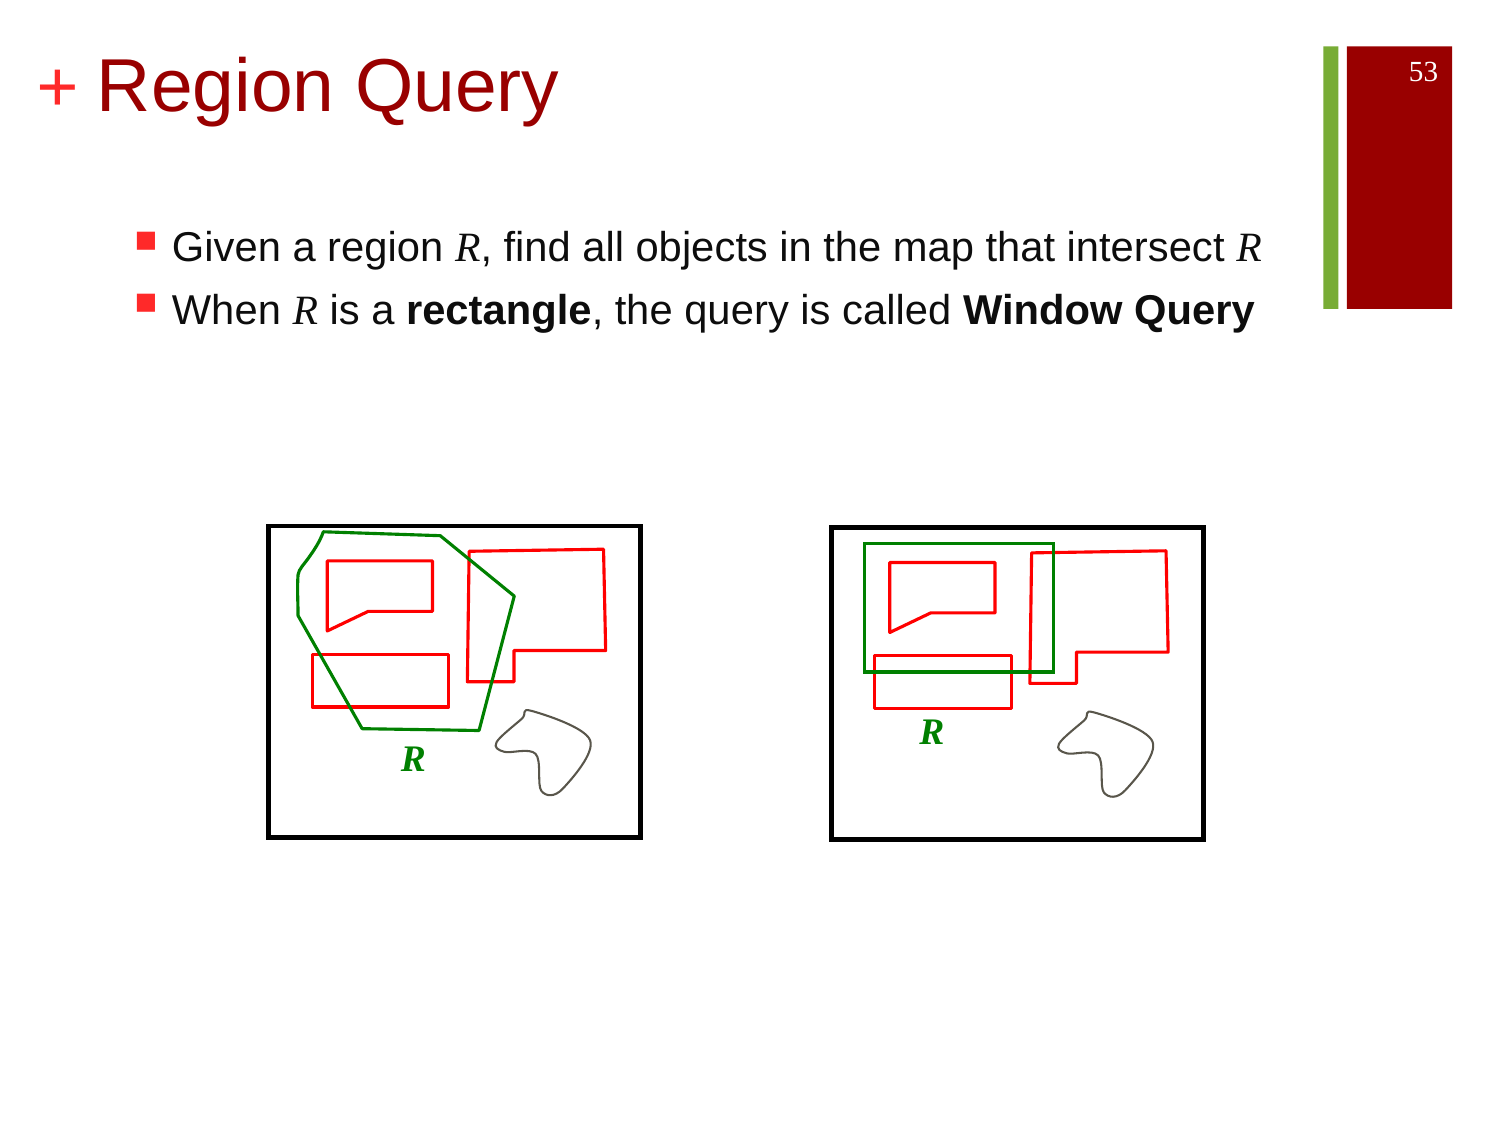

# Region Query
53
Given a region R, find all objects in the map that intersect R
When R is a rectangle, the query is called Window Query

R

R